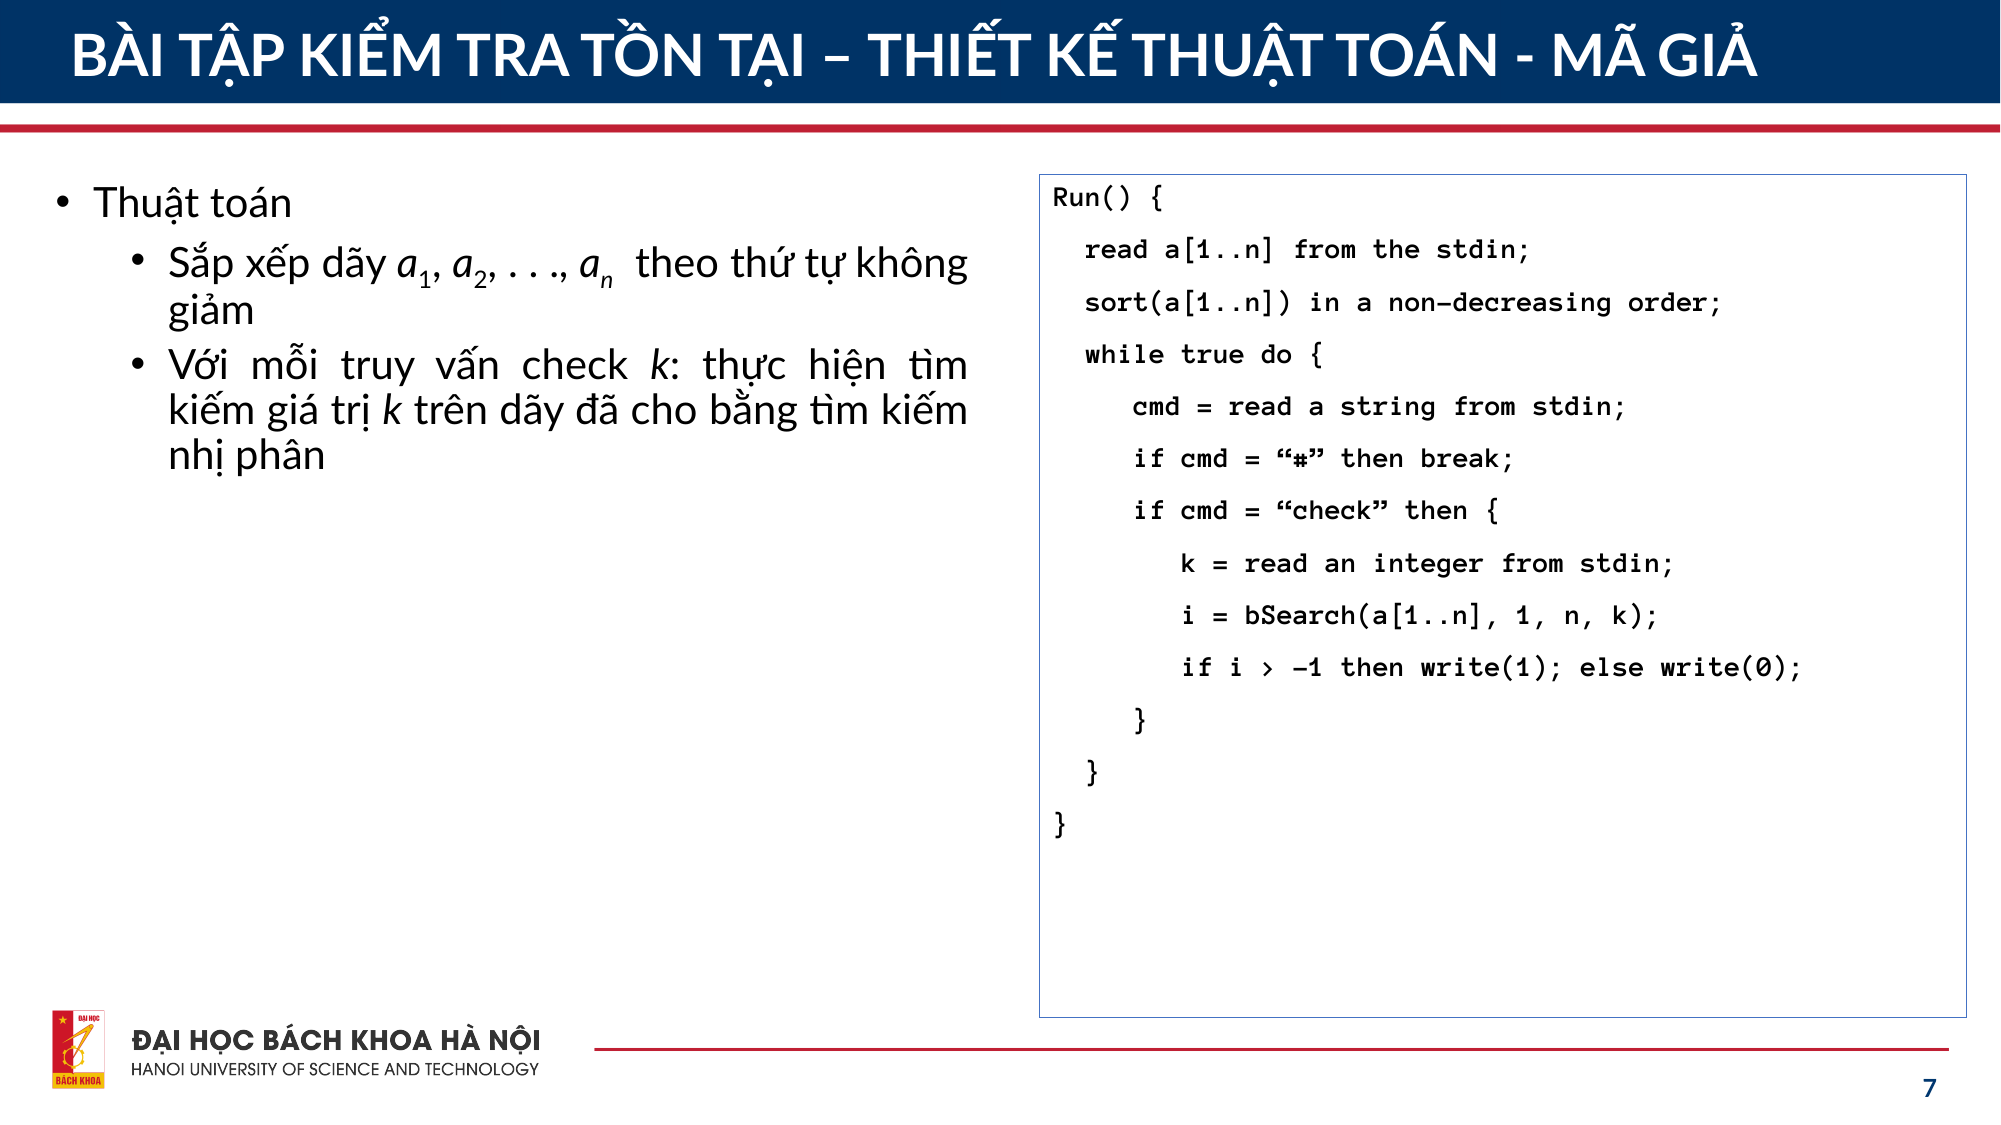

# BÀI TẬP KIỂM TRA TỒN TẠI – THIẾT KẾ THUẬT TOÁN - MÃ GIẢ
Thuật toán
Sắp xếp dãy a1, a2, . . ., an  theo thứ tự không giảm
Với mỗi truy vấn check k: thực hiện tìm kiếm giá trị k trên dãy đã cho bằng tìm kiếm nhị phân
Run() {
  read a[1..n] from the stdin;
  sort(a[1..n]) in a non-decreasing order;
  while true do {
     cmd = read a string from stdin;
     if cmd = “#” then break;
     if cmd = “check” then {
        k = read an integer from stdin;
        i = bSearch(a[1..n], 1, n, k);
        if i > -1 then write(1); else write(0);
     }
  }
}
7